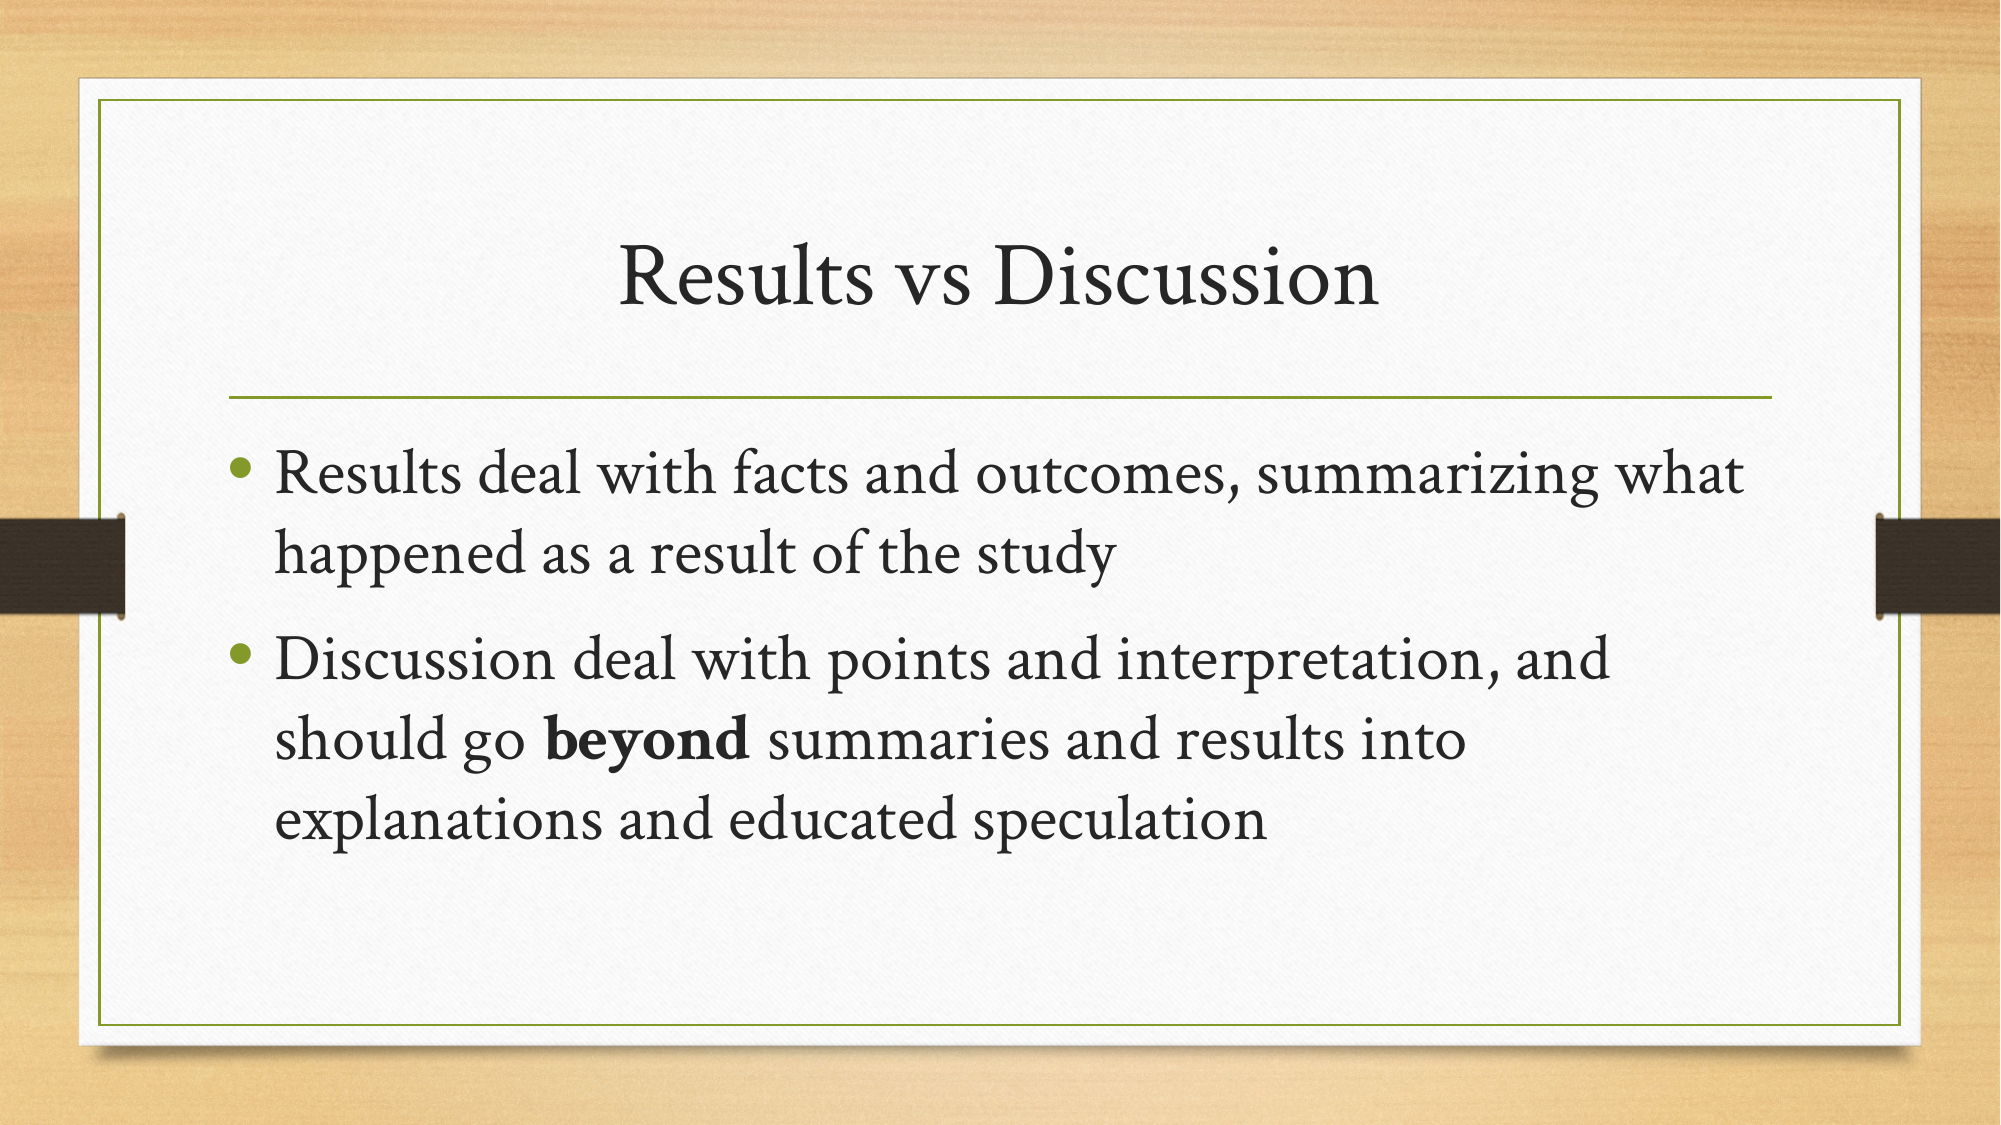

# Results vs Discussion
Results deal with facts and outcomes, summarizing what happened as a result of the study
Discussion deal with points and interpretation, and should go beyond summaries and results into explanations and educated speculation